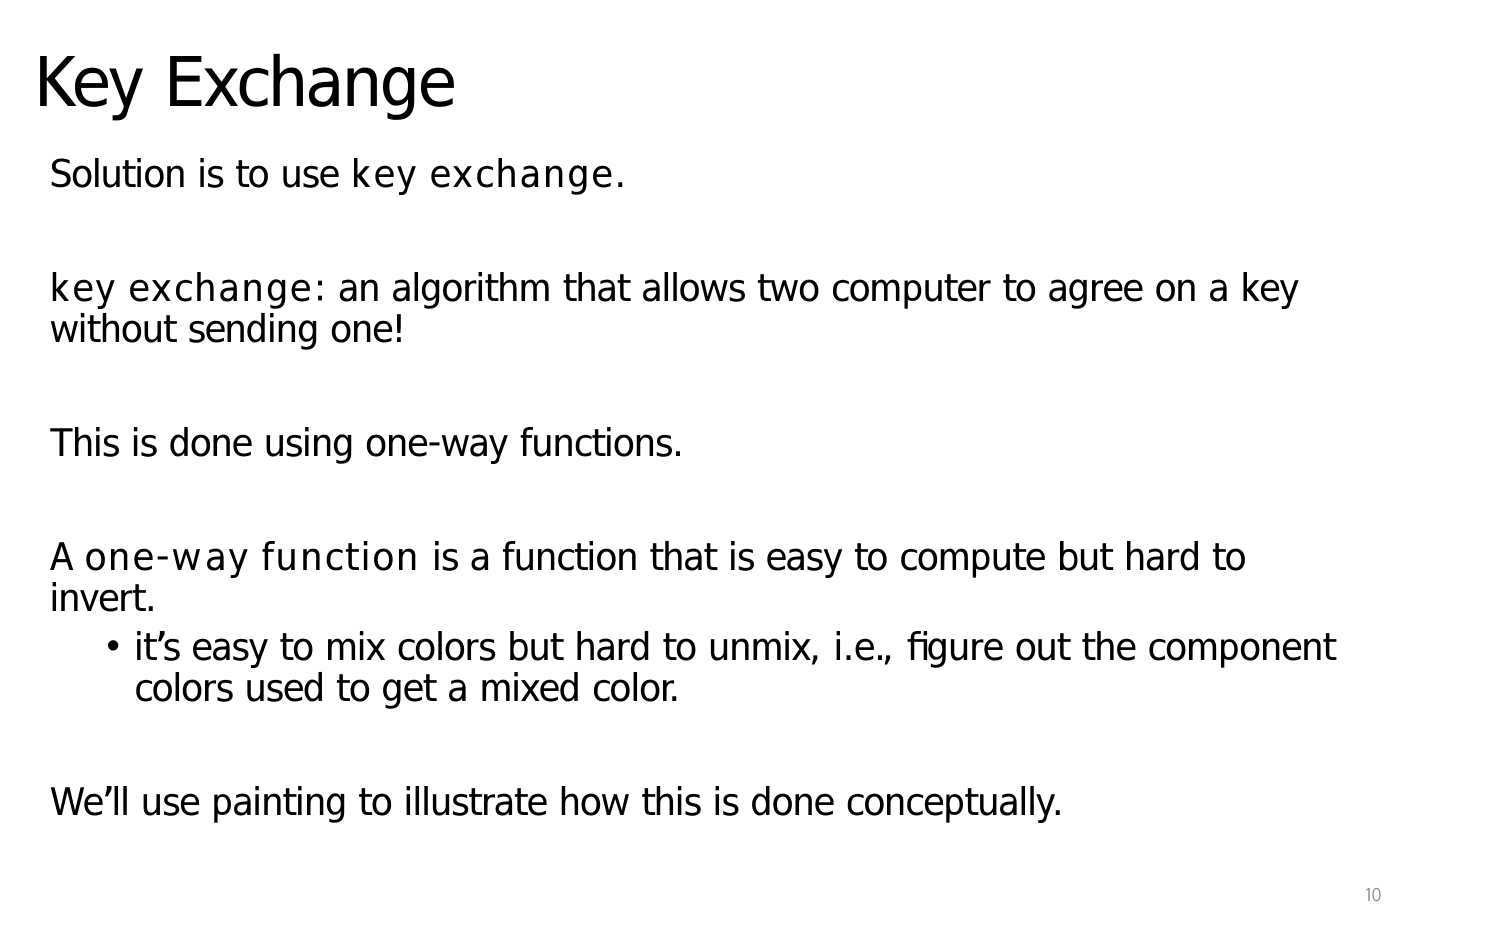

# Key Exchange
Solution is to use key exchange.

key exchange: an algorithm that allows two computer to agree on a key without sending one!

This is done using one-way functions.

A one-way function is a function that is easy to compute but hard to invert.
it’s easy to mix colors but hard to unmix, i.e., figure out the component colors used to get a mixed color.

We’ll use painting to illustrate how this is done conceptually.

10